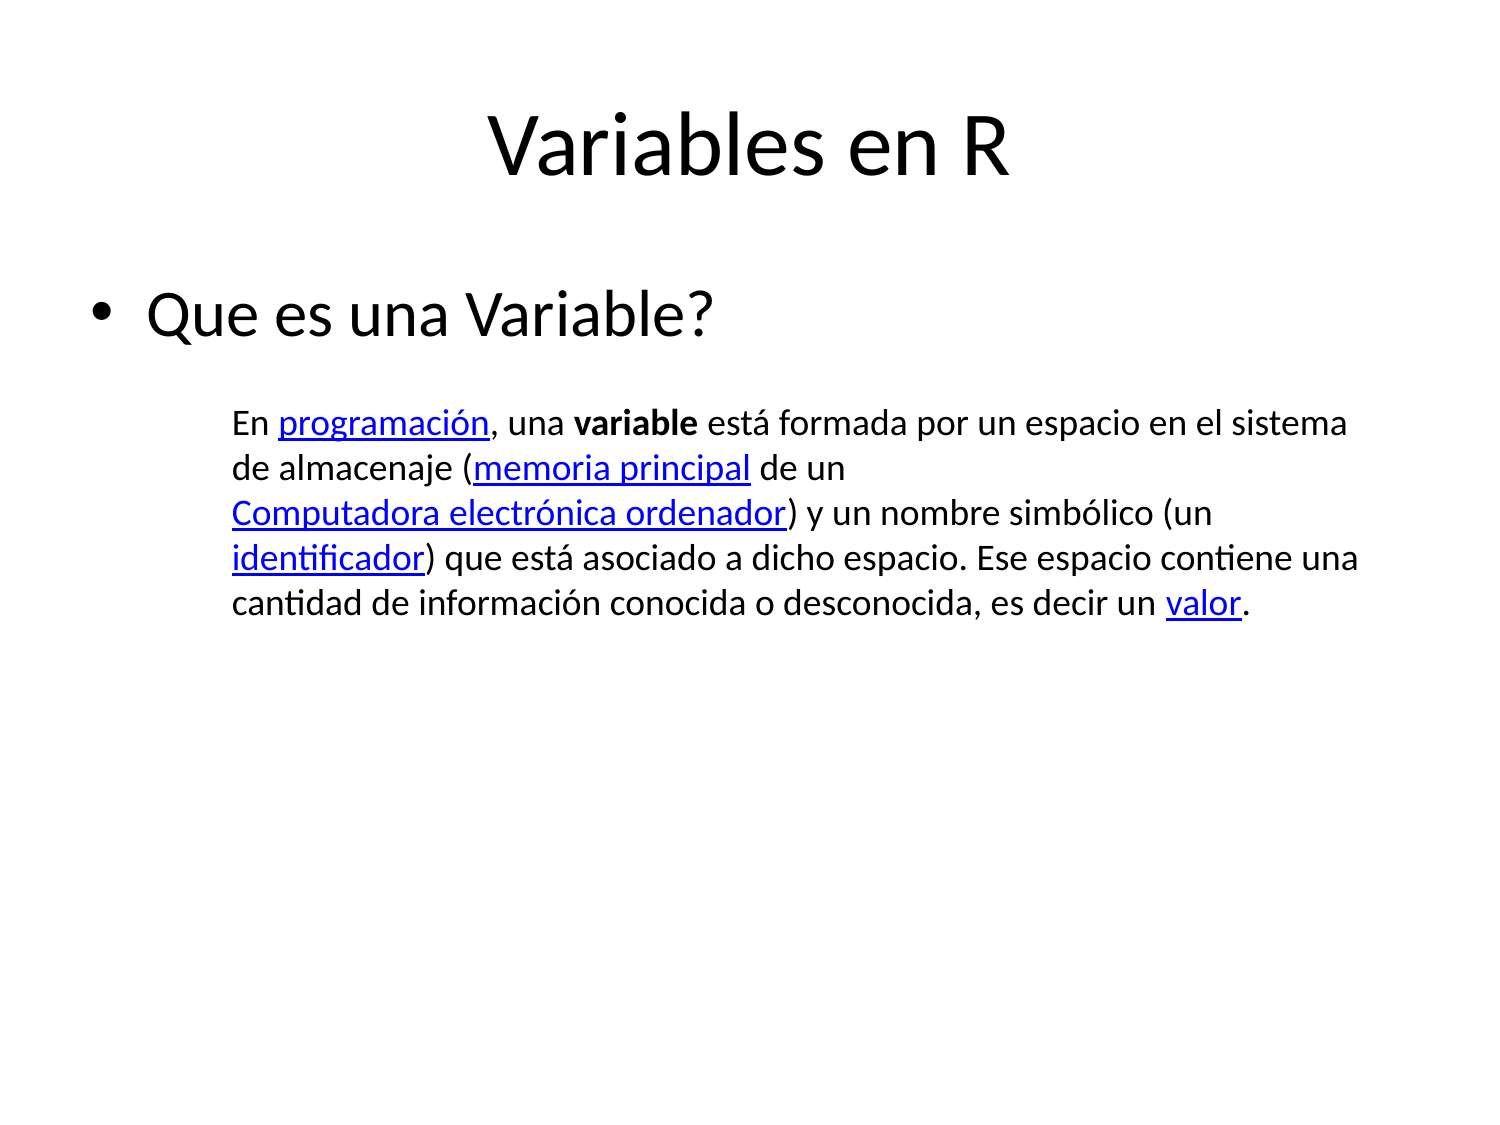

# Variables en R
Que es una Variable?

En programación, una variable está formada por un espacio en el sistema de almacenaje (memoria principal de un Computadora electrónica ordenador) y un nombre simbólico (un identificador) que está asociado a dicho espacio. Ese espacio contiene una cantidad de información conocida o desconocida, es decir un valor.